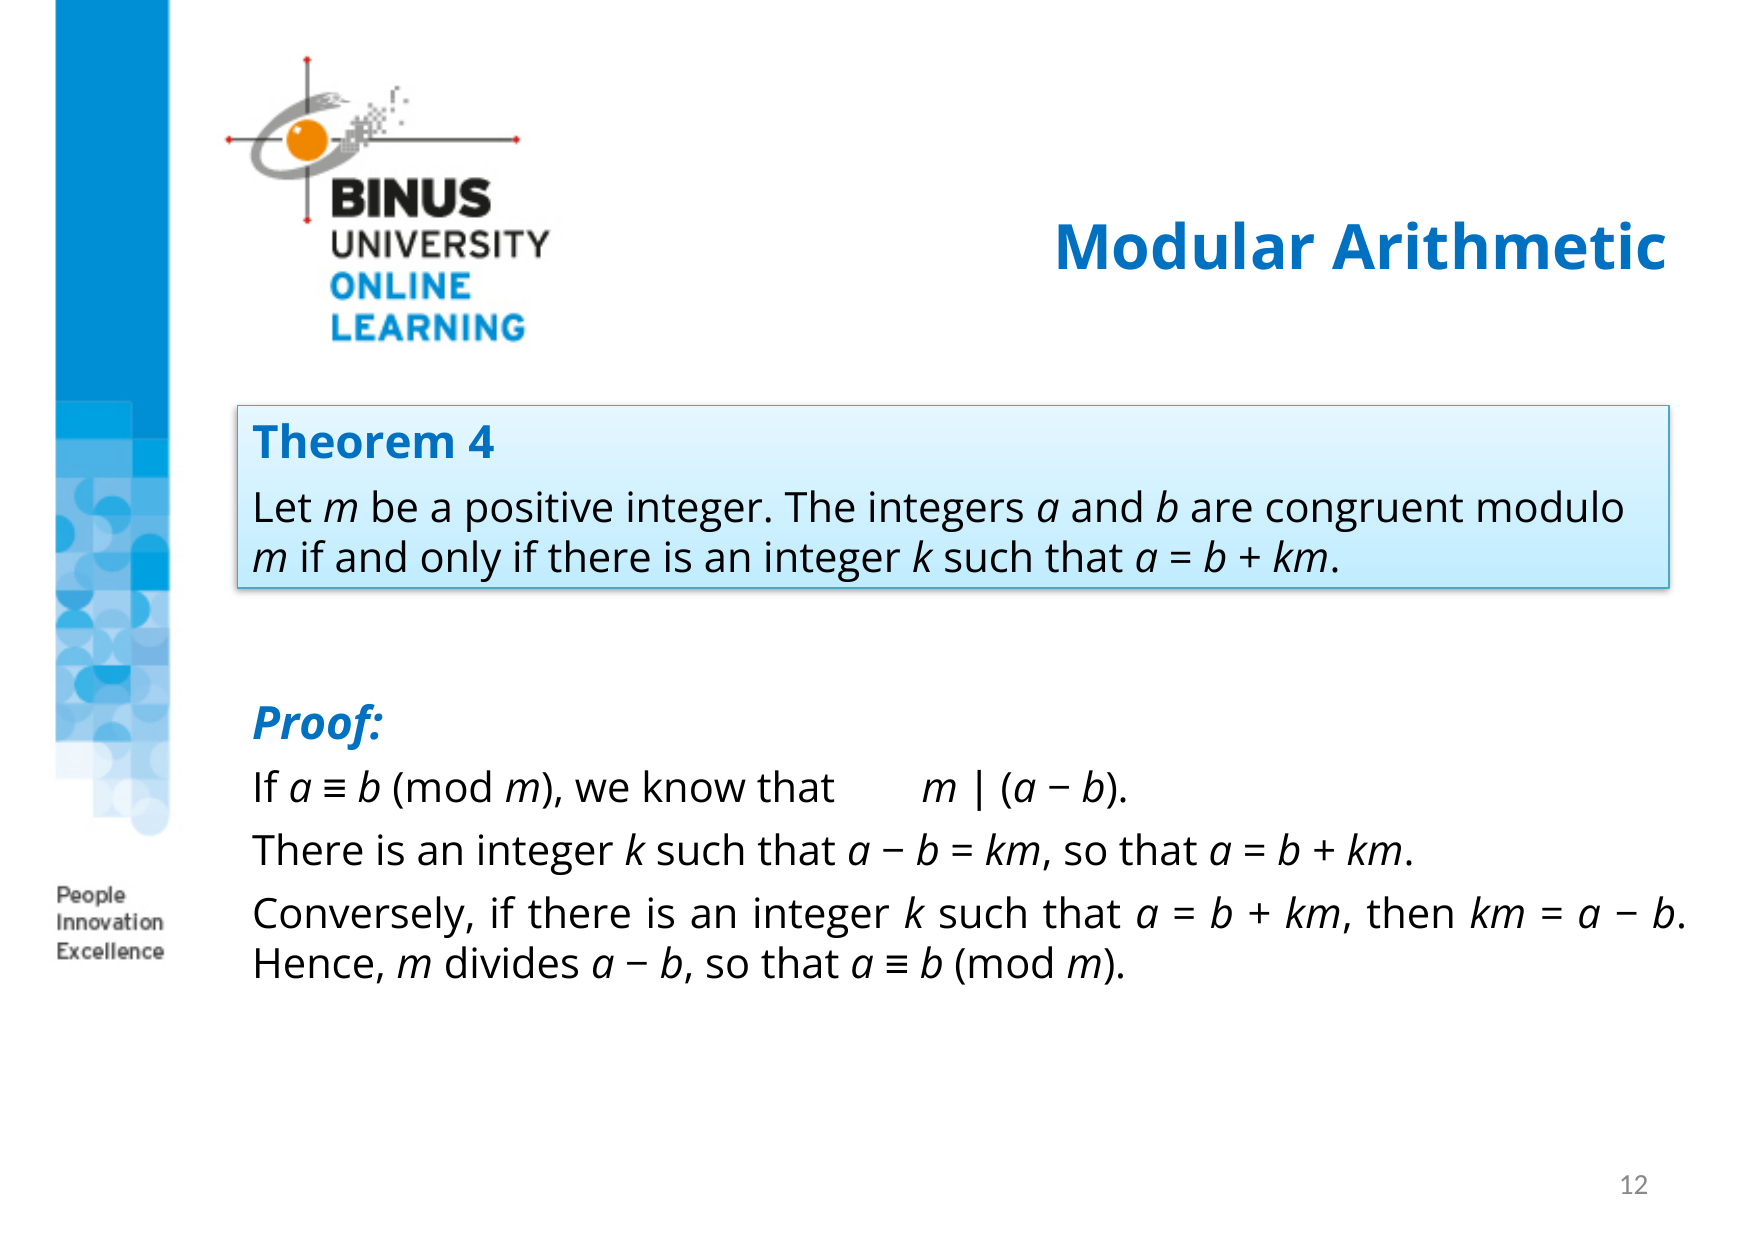

# Modular Arithmetic
Theorem 4
Let m be a positive integer. The integers a and b are congruent modulo m if and only if there is an integer k such that a = b + km.
Proof:
If a ≡ b (mod m), we know that        m ∣ (a − b).
There is an integer k such that a − b = km, so that a = b + km.
Conversely, if there is an integer k such that a = b + km, then km = a − b. Hence, m divides a − b, so that a ≡ b (mod m).
12